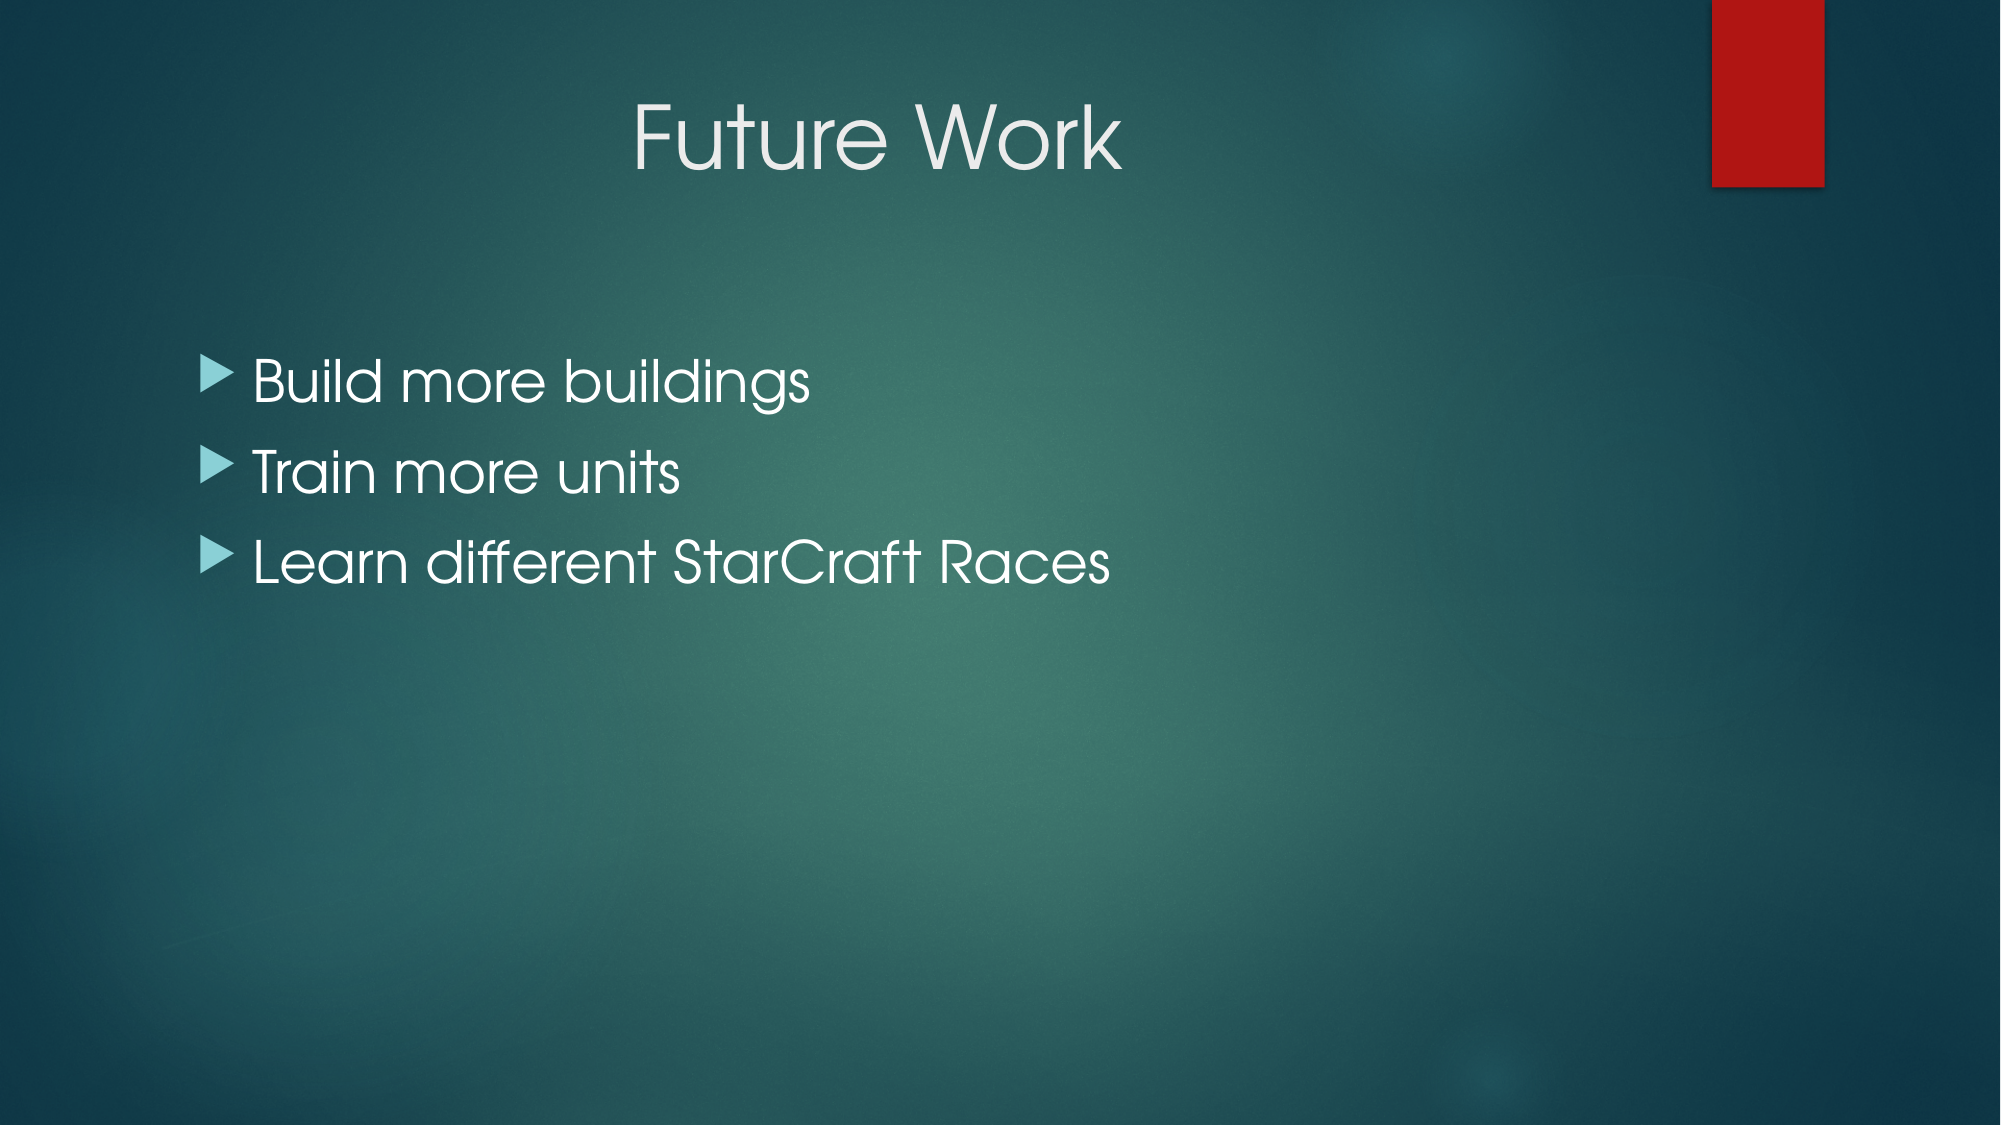

# Future Work
Build more buildings
Train more units
Learn different StarCraft Races